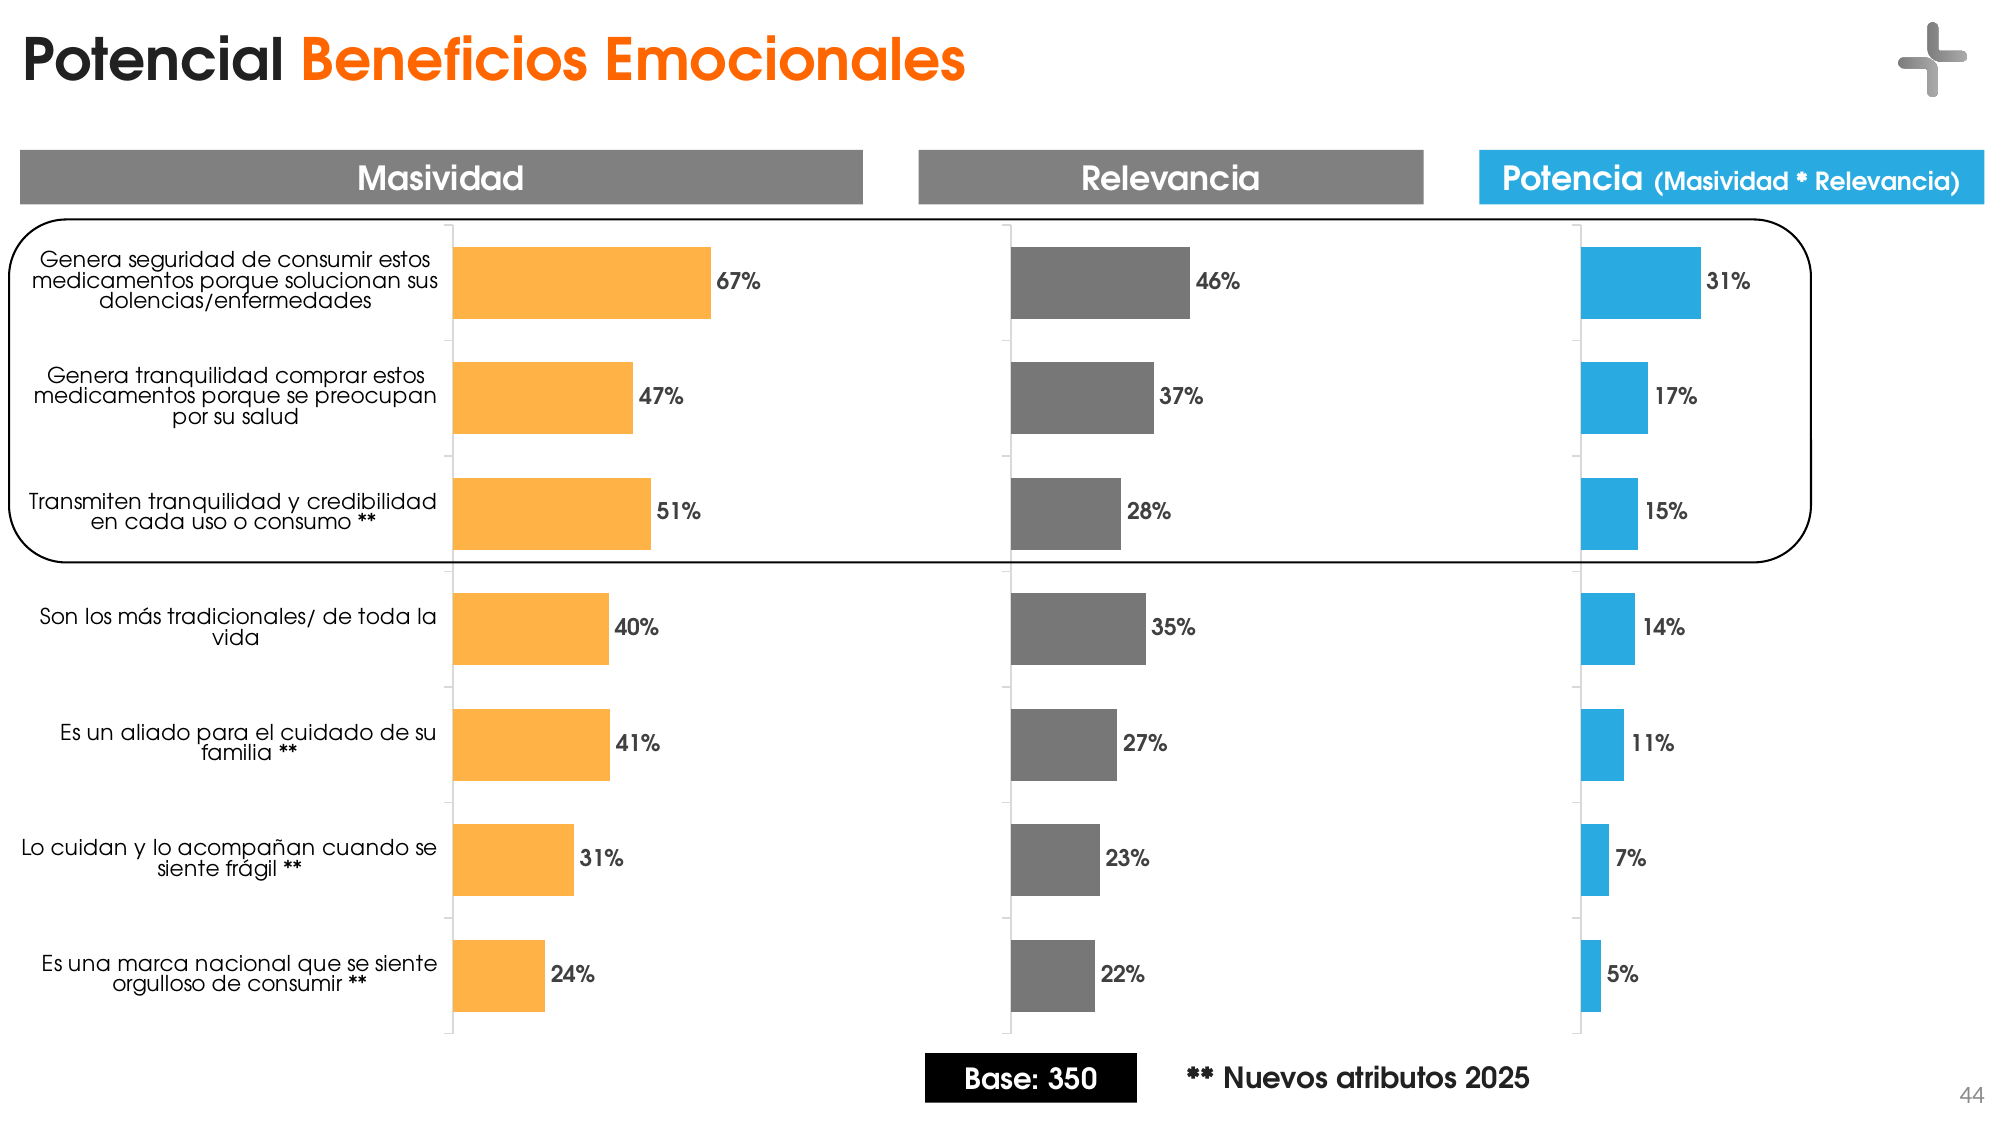

Potencial Beneficios Emocionales
Masividad
Relevancia
Potencia (Masividad * Relevancia)

### Chart

| Category | Masividad |
|---|---|
| Es una marca nacional que se siente orgulloso de consumir ** | 0.23714285714285716 |
| Lo cuidan y lo acompañan cuando se siente frágil ** | 0.31142857142857144 |
| Es un aliado para el cuidado de su familia ** | 0.4057142857142857 |
| Son los más tradicionales/ de toda la vida  | 0.40285714285714286 |
| Transmiten tranquilidad y credibilidad en cada uso o consumo ** | 0.5114285714285715 |
| Genera tranquilidad comprar estos medicamentos porque se preocupan por su salud | 0.4657142857142857 |
| Genera seguridad de consumir estos medicamentos porque solucionan sus dolencias/enfermedades | 0.6657142857142857 |

### Chart

| Category | relevancia |
|---|---|
| Es una marca nacional que se siente orgulloso de consumir | 0.21686746987951808 |
| Lo cuidan y lo acompañan cuando se siente frágil | 0.22935779816513763 |
| Es un aliado para el cuidado de su familia  | 0.2746478873239437 |
| Son los más tradicionales/ de toda la vida  | 0.3475177304964539 |
| Transmiten tranquilidad y credibilidad en cada uso o consumo | 0.2849162011173184 |
| Genera tranquilidad comprar estos medicamentos porque se preocupan por su salud | 0.36809815950920244 |
| Genera seguridad de consumir estos medicamentos porque solucionan sus dolencias/enfermedades | 0.463519313304721 |

### Chart

| Category | Potencia |
|---|---|
| Es una marca nacional que se siente orgulloso de consumir | 0.051428571428571435 |
| Lo cuidan y lo acompañan cuando se siente frágil | 0.07142857142857144 |
| Es un aliado para el cuidado de su familia  | 0.11142857142857143 |
| Son los más tradicionales/ de toda la vida  | 0.14 |
| Transmiten tranquilidad y credibilidad en cada uso o consumo | 0.1457142857142857 |
| Genera tranquilidad comprar estos medicamentos porque se preocupan por su salud | 0.1714285714285714 |
| Genera seguridad de consumir estos medicamentos porque solucionan sus dolencias/enfermedades | 0.30857142857142855 |
** Nuevos atributos 2025
Base: 350
44